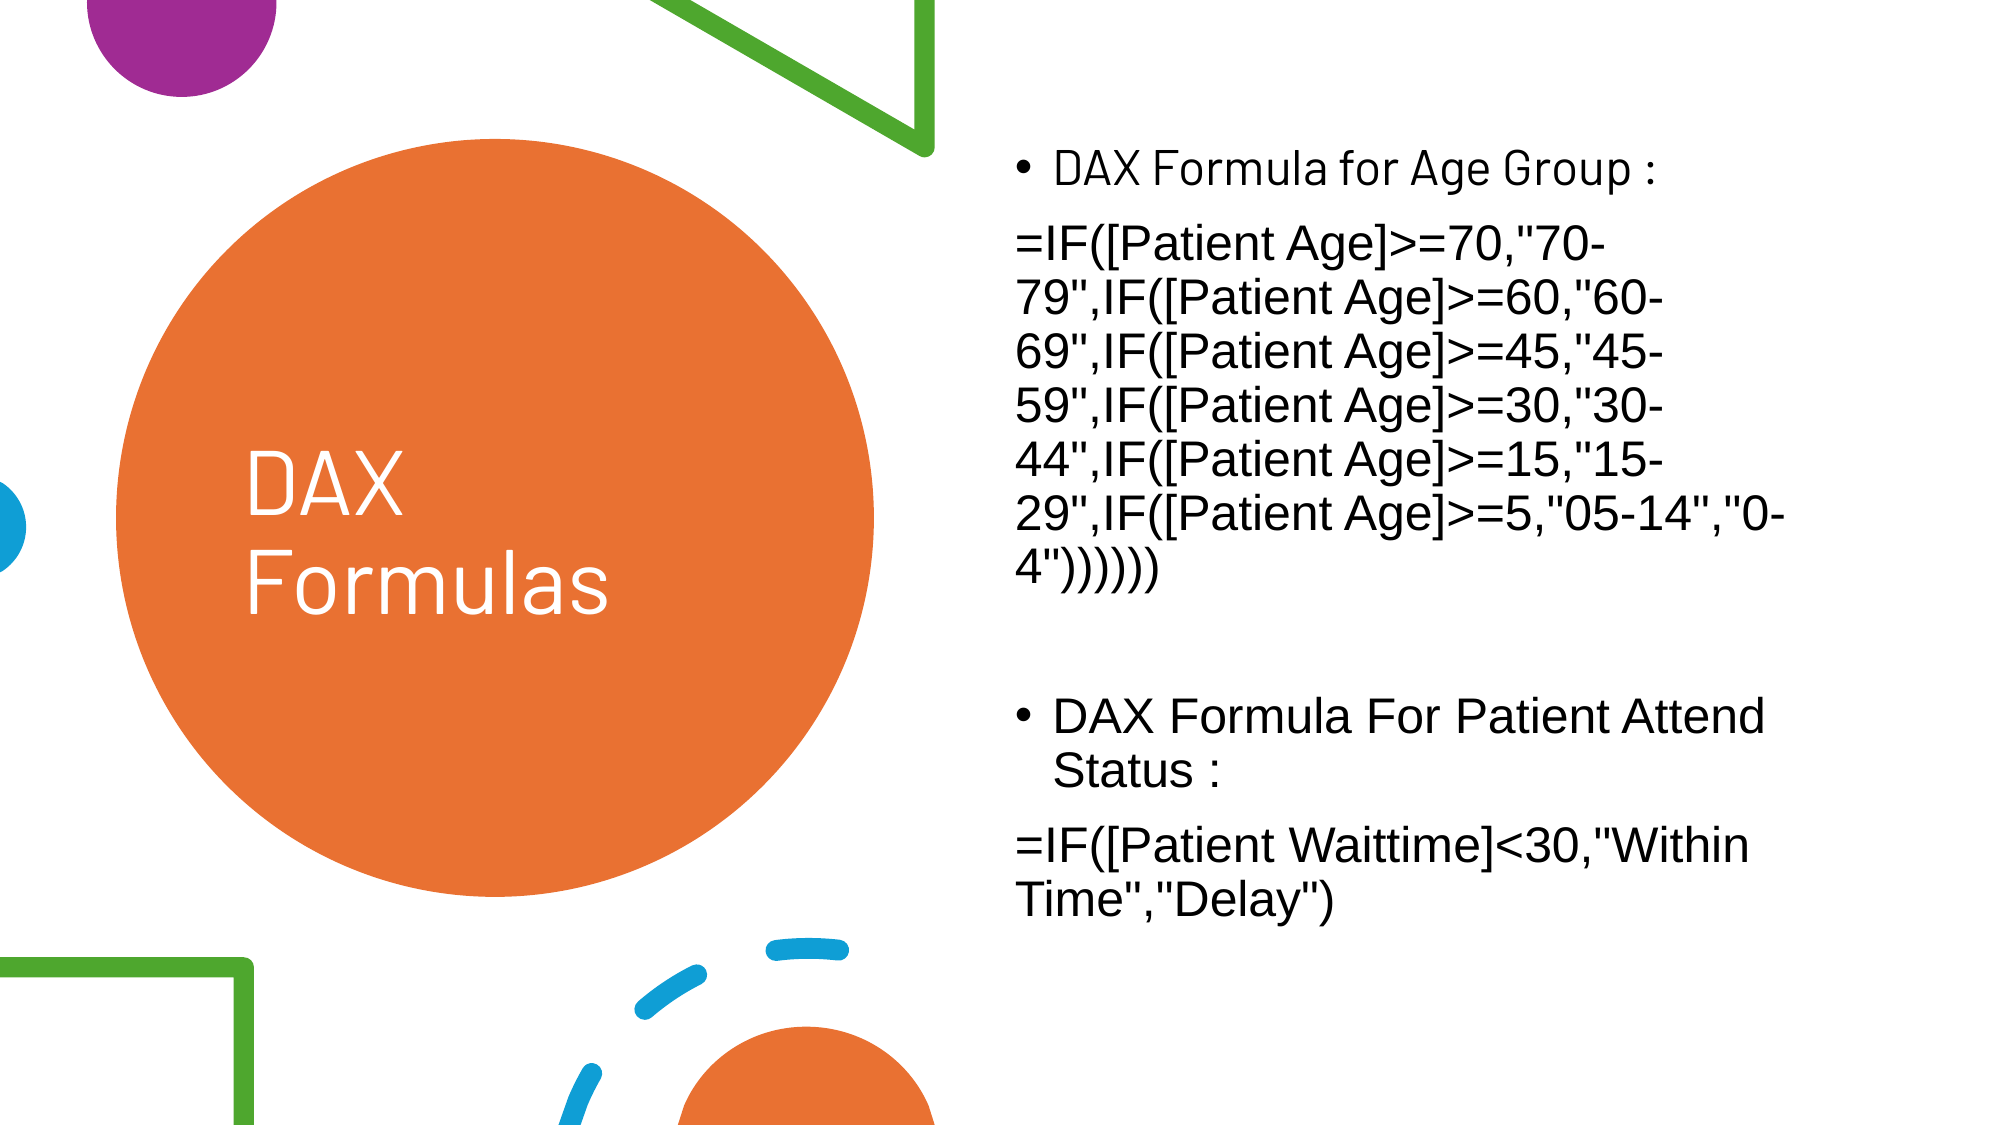

DAX Formula for Age Group :
=IF([Patient Age]>=70,"70-79",IF([Patient Age]>=60,"60-69",IF([Patient Age]>=45,"45-59",IF([Patient Age]>=30,"30-44",IF([Patient Age]>=15,"15-29",IF([Patient Age]>=5,"05-14","0-4"))))))

DAX Formula For Patient Attend Status :
=IF([Patient Waittime]<30,"Within Time","Delay")

# DAX Formulas